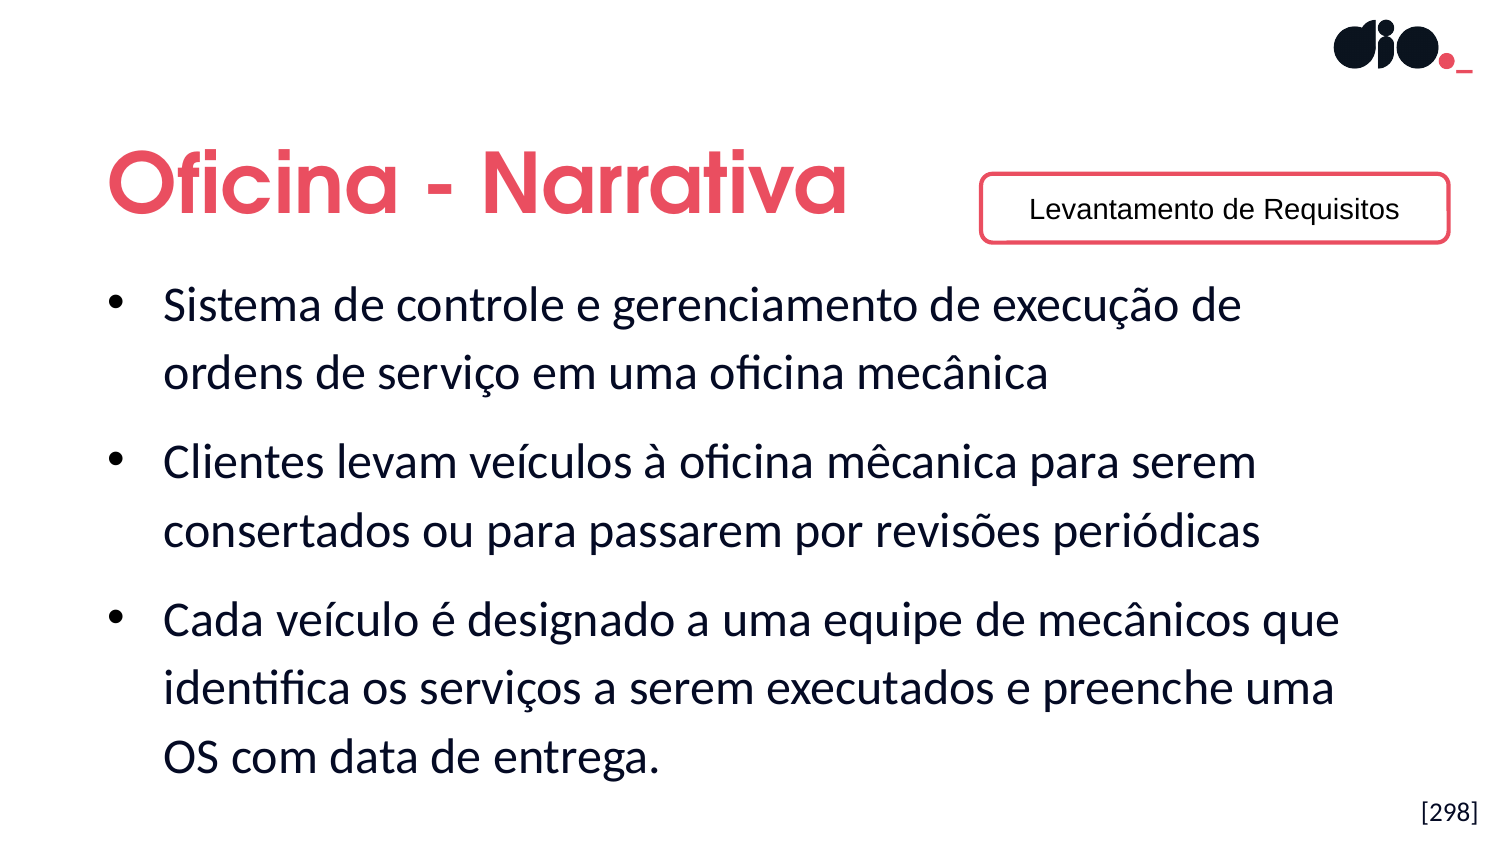

Oficina - Narrativa
Levantamento de Requisitos
Sistema de controle e gerenciamento de execução de ordens de serviço em uma oficina mecânica
Clientes levam veículos à oficina mêcanica para serem consertados ou para passarem por revisões periódicas
Cada veículo é designado a uma equipe de mecânicos que identifica os serviços a serem executados e preenche uma OS com data de entrega.
[298]